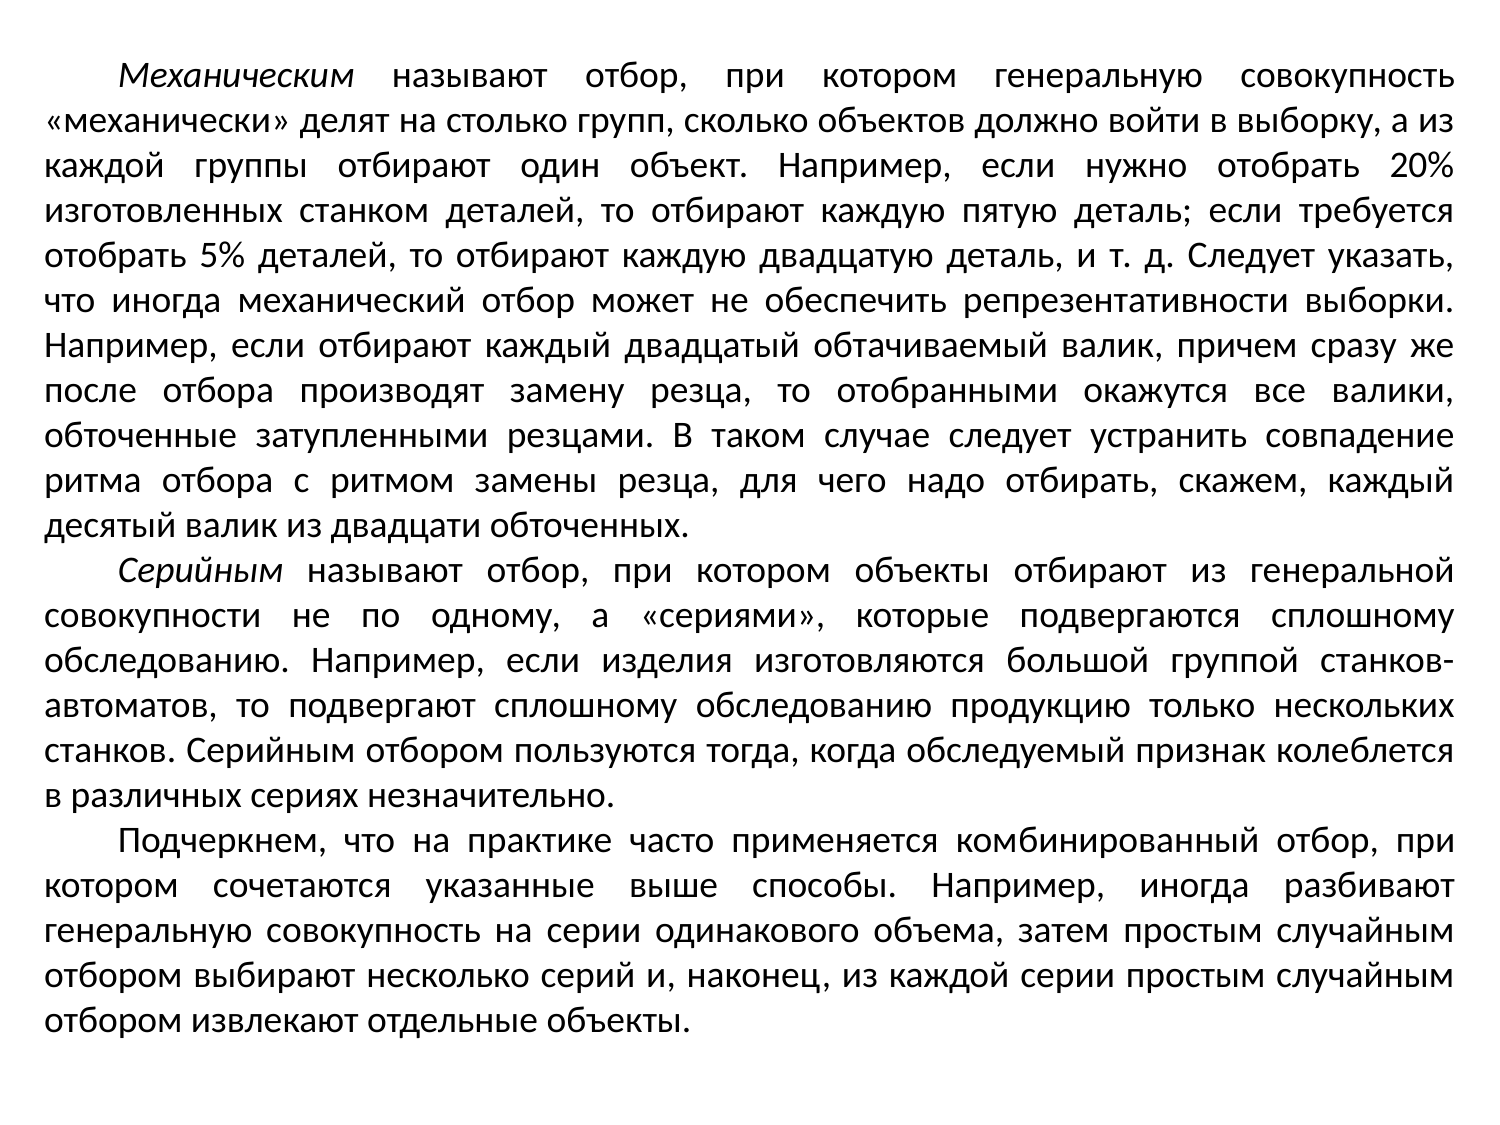

Механическим называют отбор, при котором генеральную совокупность «механически» делят на столько групп, сколько объектов должно войти в выборку, а из каждой группы отбирают один объект. Например, если нужно отобрать 20% изготовленных станком деталей, то отбирают каждую пятую деталь; если требуется отобрать 5% деталей, то отбирают каждую двадцатую деталь, и т. д. Следует указать, что иногда механический отбор может не обеспечить репрезентативности выборки. Например, если отбирают каждый двадцатый обтачиваемый валик, причем сразу же после отбора производят замену резца, то отобранными окажутся все валики, обточенные затупленными резцами. В таком случае следует устранить совпадение ритма отбора с ритмом замены резца, для чего надо отбирать, скажем, каждый десятый валик из двадцати обточенных.
Серийным называют отбор, при котором объекты отбирают из генеральной совокупности не по одному, а «сериями», которые подвергаются сплошному обследованию. Например, если изделия изготовляются большой группой станков-автоматов, то подвергают сплошному обследованию продукцию только нескольких станков. Серийным отбором пользуются тогда, когда обследуемый признак колеблется в различных сериях незначительно.
Подчеркнем, что на практике часто применяется ком­бинированный отбор, при котором сочетаются указанные выше способы. Например, иногда разбивают генеральную совокупность на серии одинакового объема, затем простым случайным отбором выбирают несколько серий и, наконец, из каждой серии простым случайным отбором извлекают отдельные объекты.